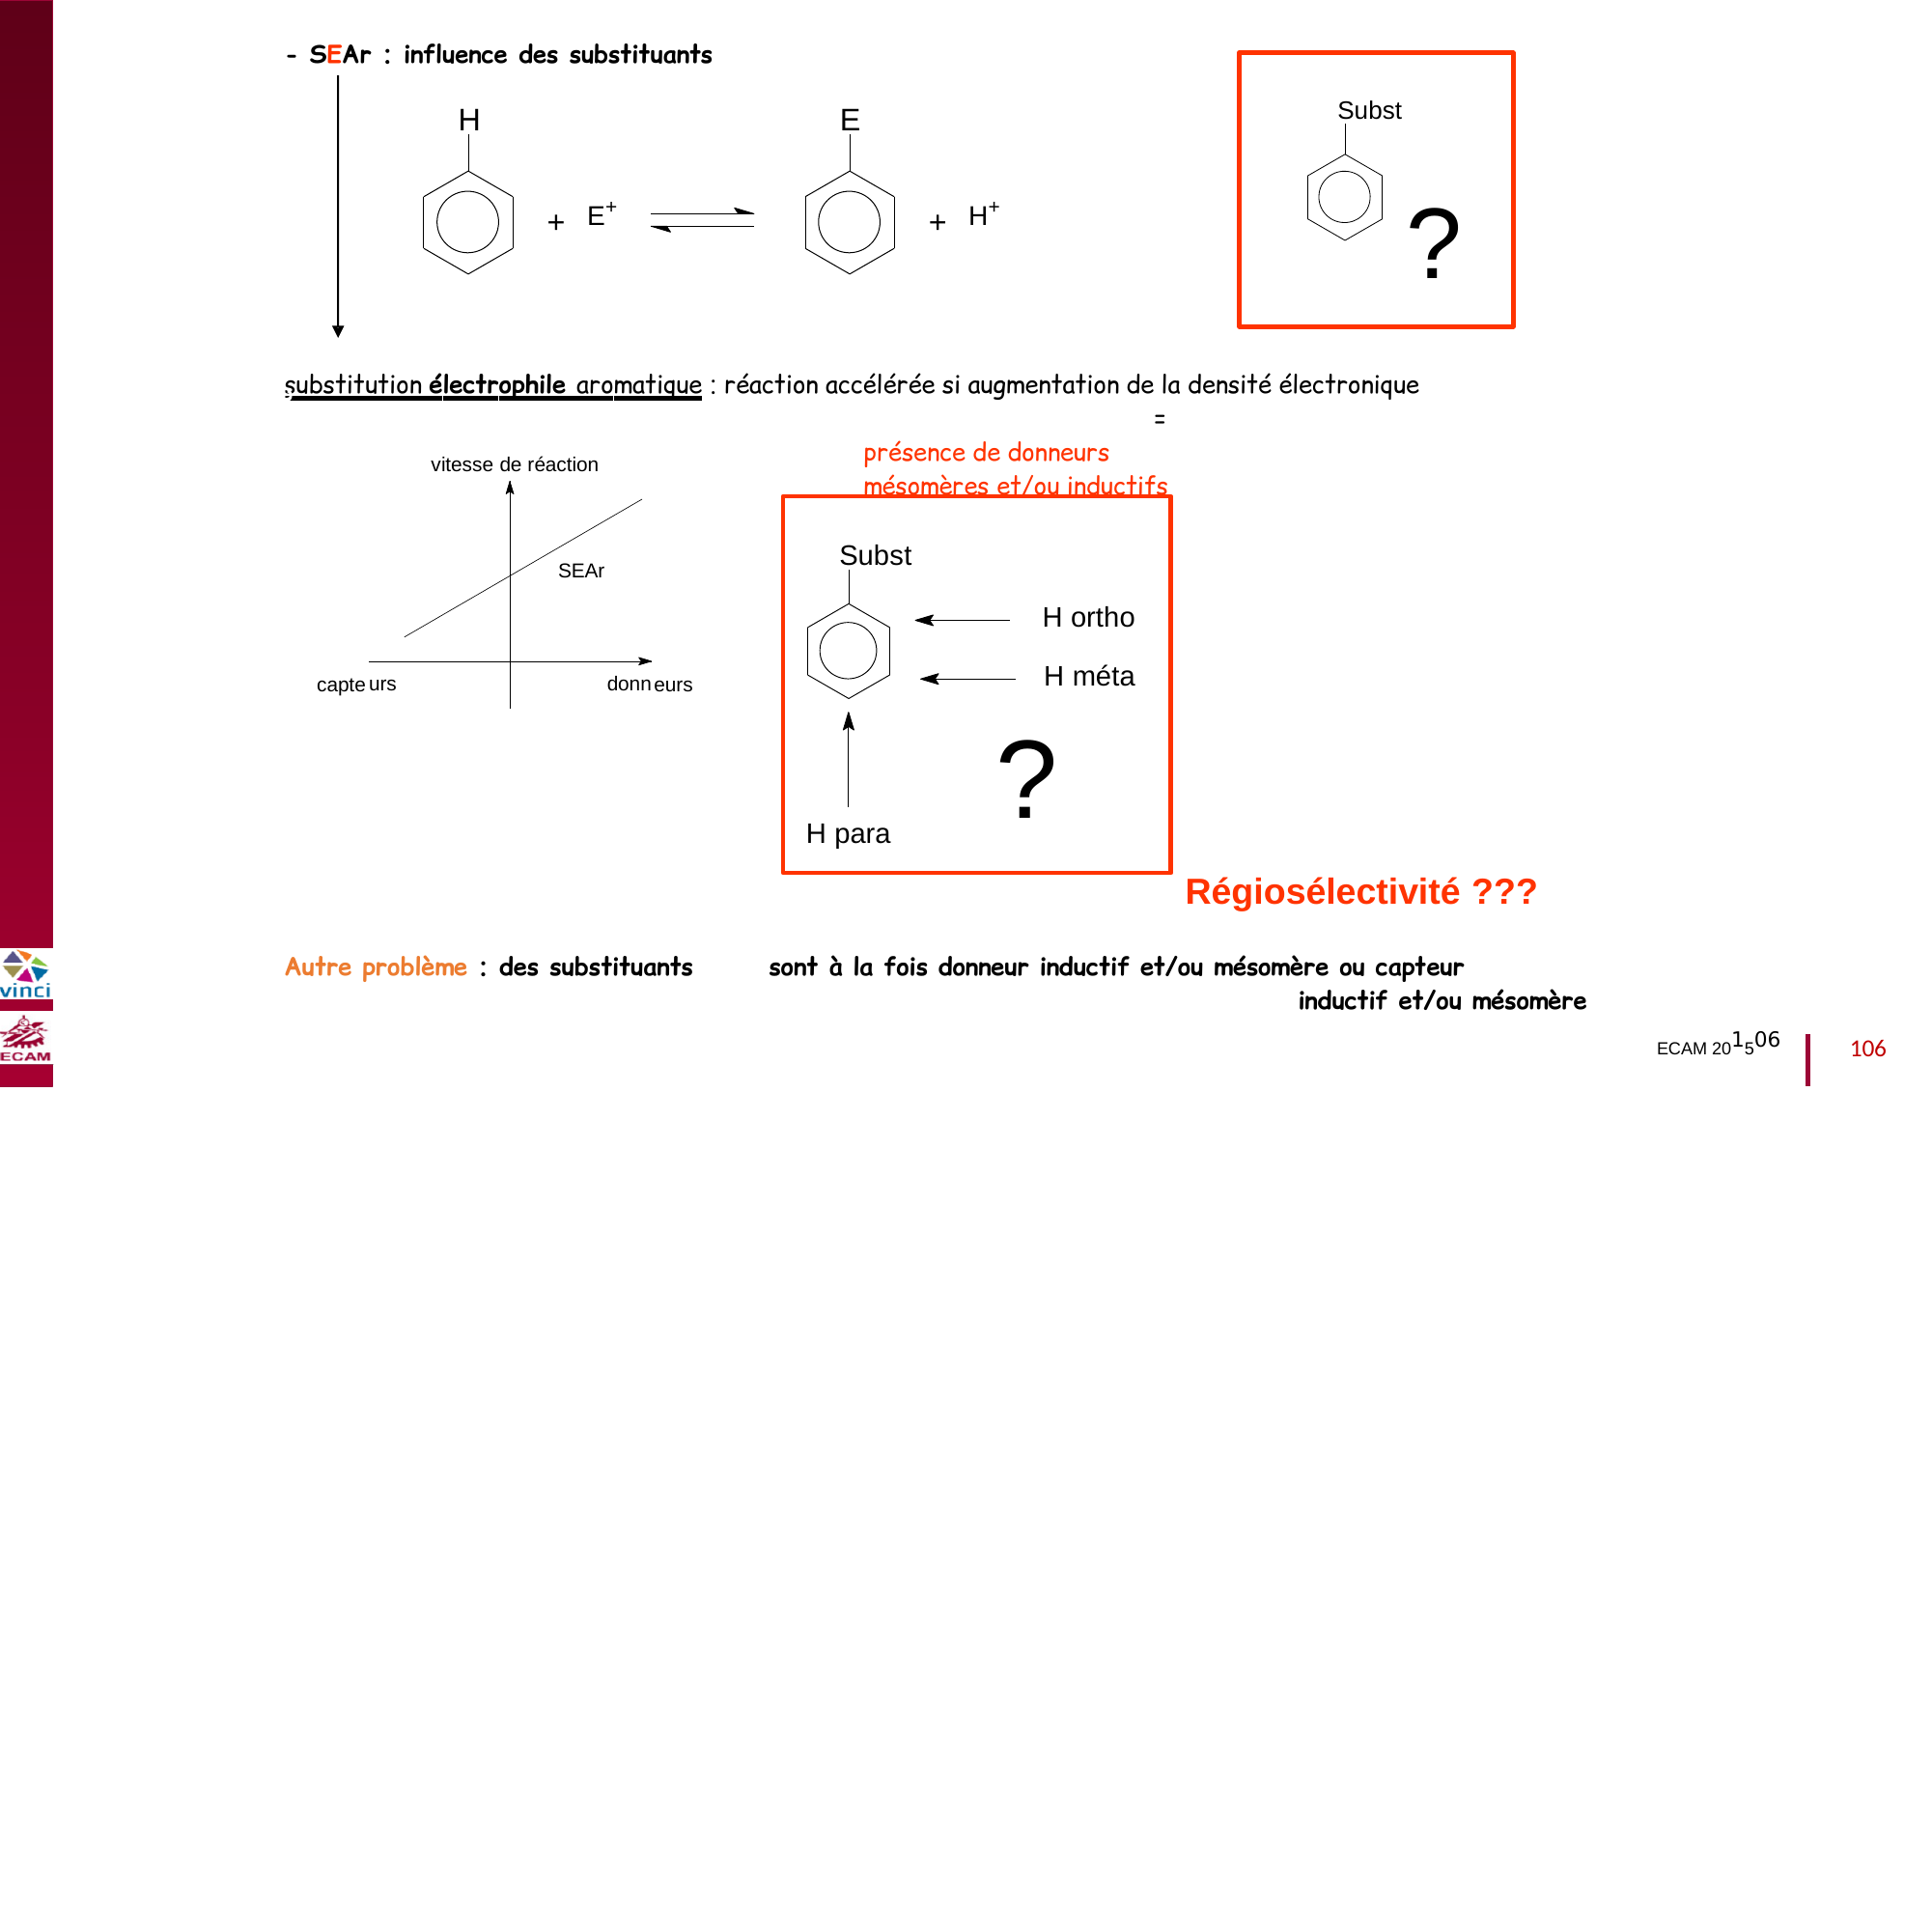

- SEAr : influence des substituants

Subst
?

H
E

E+
H+

+
+

B2040-Chimie du vivant et environnement
substitution électrophile aromatique : réaction accélérée si augmentation de la densité électronique

=
présence de donneurs mésomères et/ou inductifs
vitesse de réaction

SEAr

Subst
H ortho
H méta
?

urs

donn
capte
eurs

H para
Régiosélectivité ???

Autre problème : des substituants
sont à la fois donneur inductif et/ou mésomère ou capteur
inductif et/ou mésomère

ECAM 201506

106